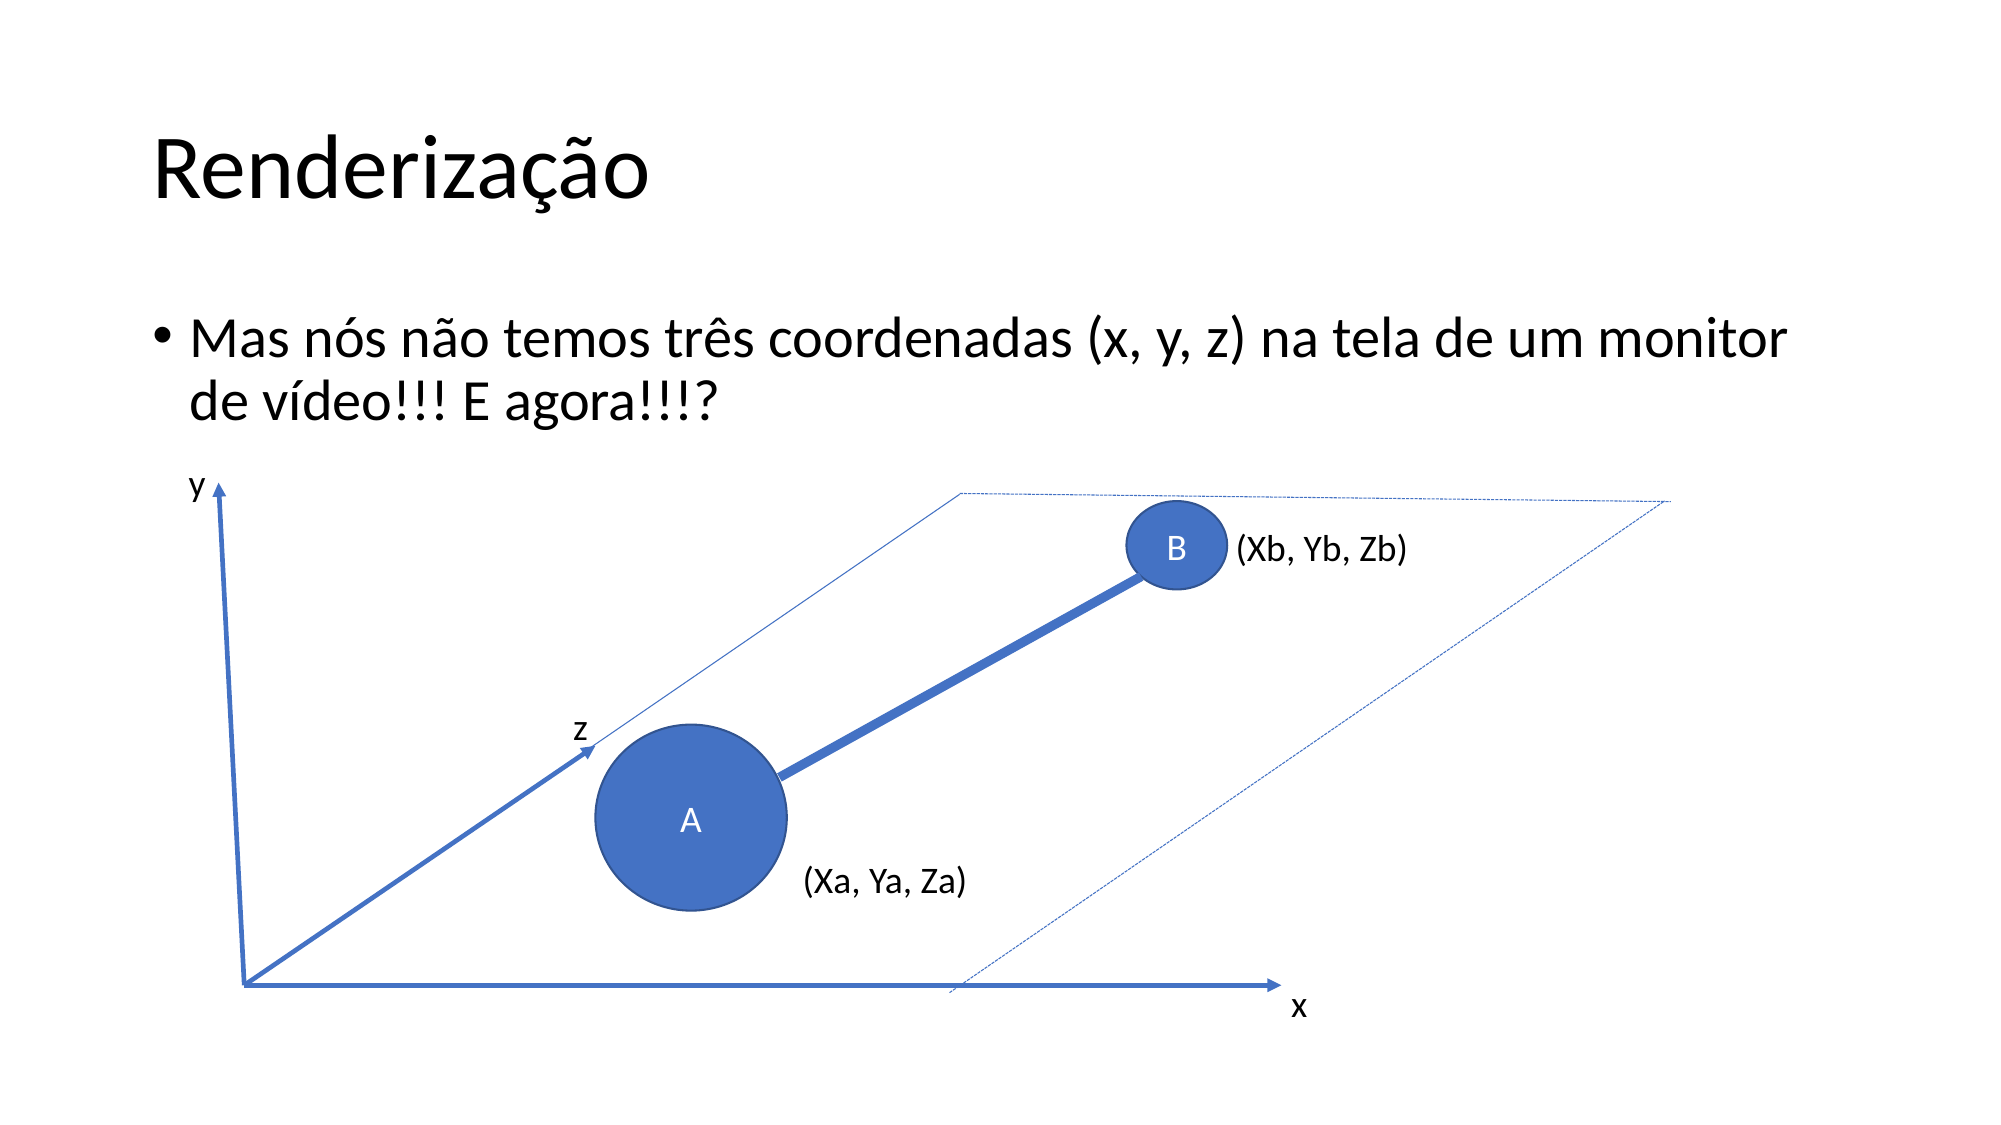

# Renderização
Mas nós não temos três coordenadas (x, y, z) na tela de um monitor de vídeo!!! E agora!!!?
y
B
A
(Xb, Yb, Zb)
z
(Xa, Ya, Za)
x